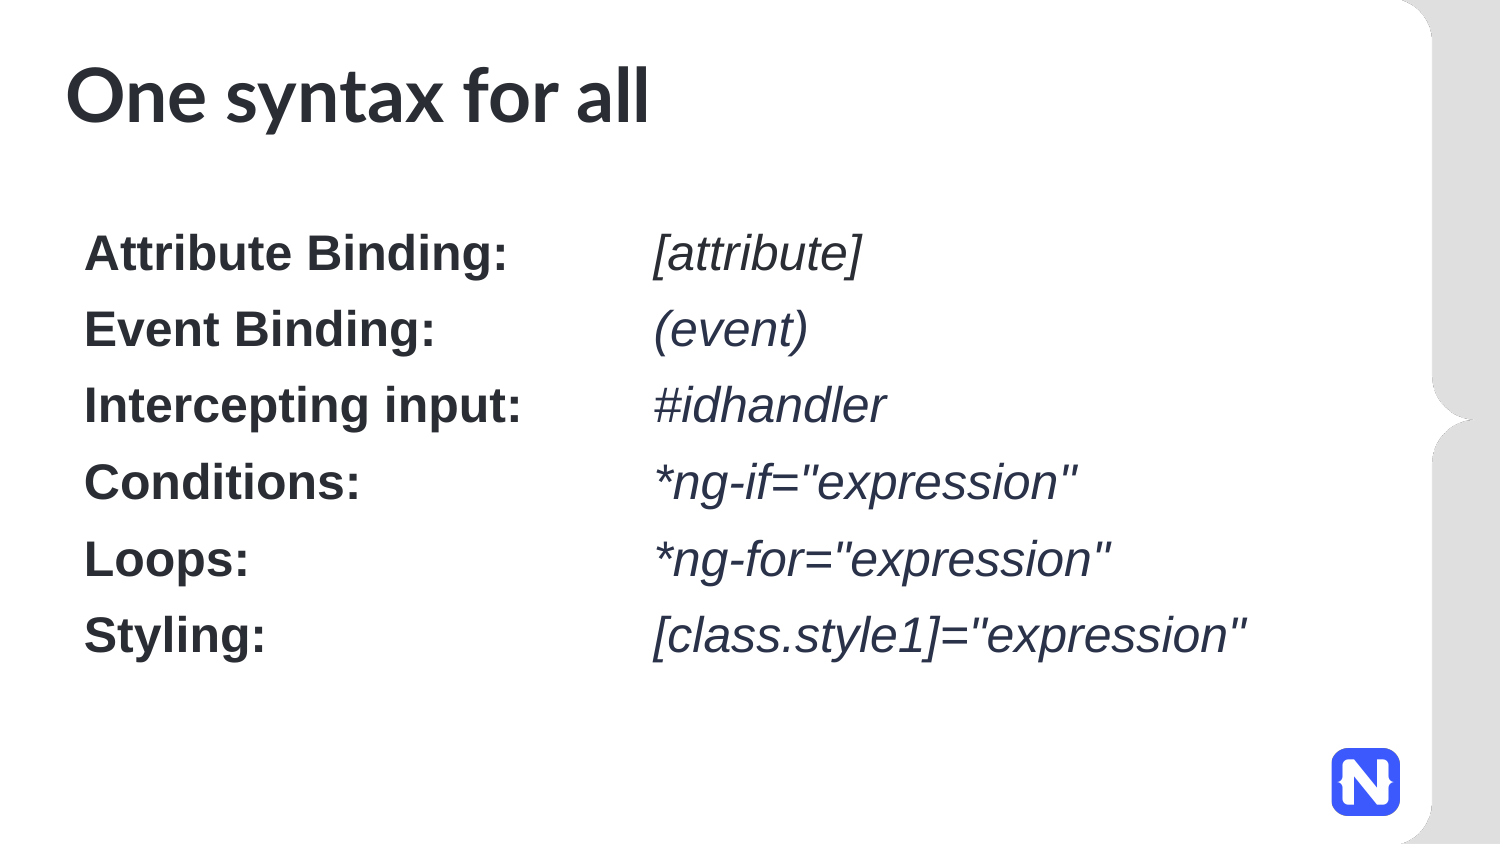

# One syntax for all
|  |  |
| --- | --- |
| Attribute Binding: | [attribute] |
| Event Binding: | (event) |
| Intercepting input: | #idhandler |
| Conditions: | \*ng-if="expression" |
| Loops: | \*ng-for="expression" |
| Styling: | [class.style1]="expression" |